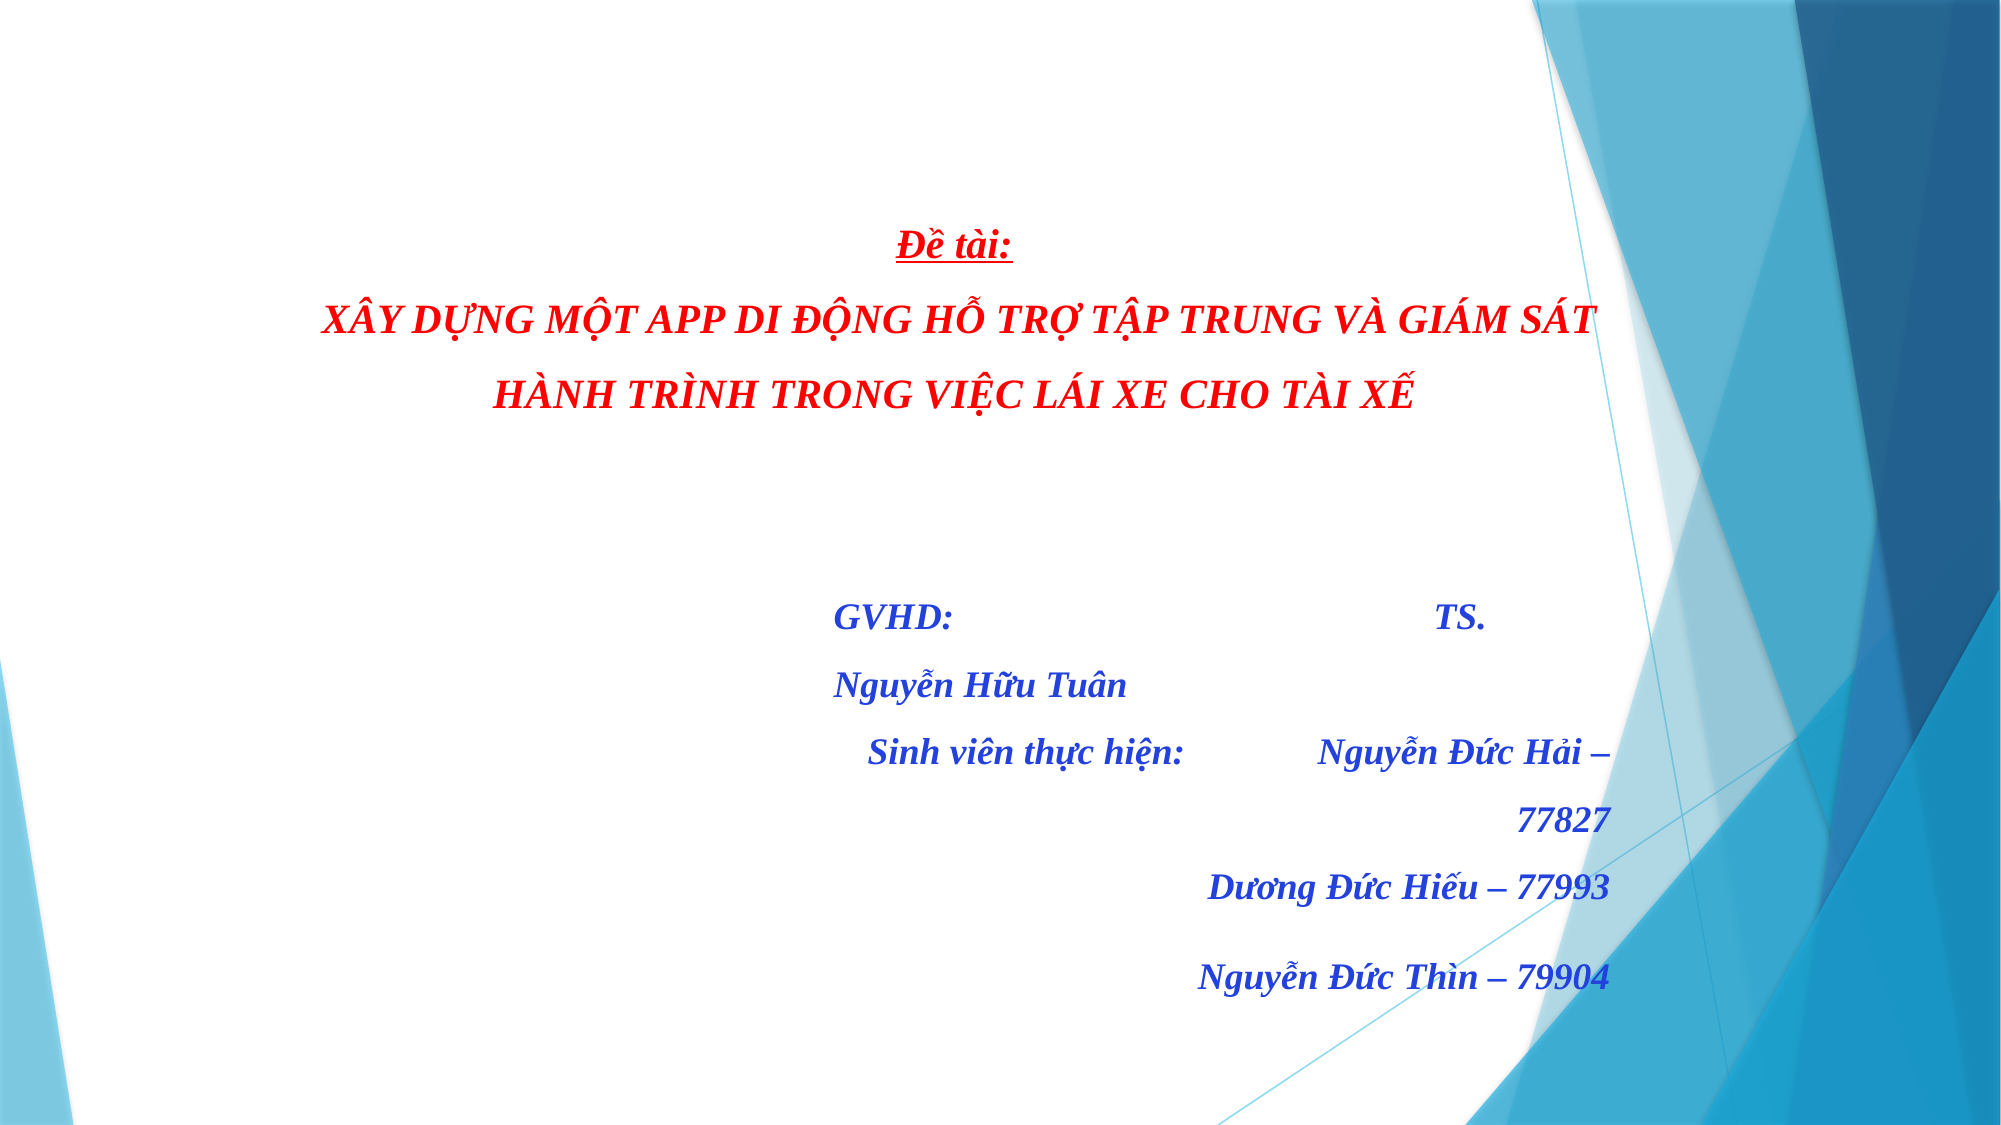

Đề tài:
XÂY DỰNG MỘT APP DI ĐỘNG HỖ TRỢ TẬP TRUNG VÀ GIÁM SÁT HÀNH TRÌNH TRONG VIỆC LÁI XE CHO TÀI XẾ

GVHD:				TS. Nguyễn Hữu Tuân
Sinh viên thực hiện:	Nguyễn Đức Hải – 77827
      Dương Đức Hiếu – 77993
					  Nguyễn Đức Thìn – 79904